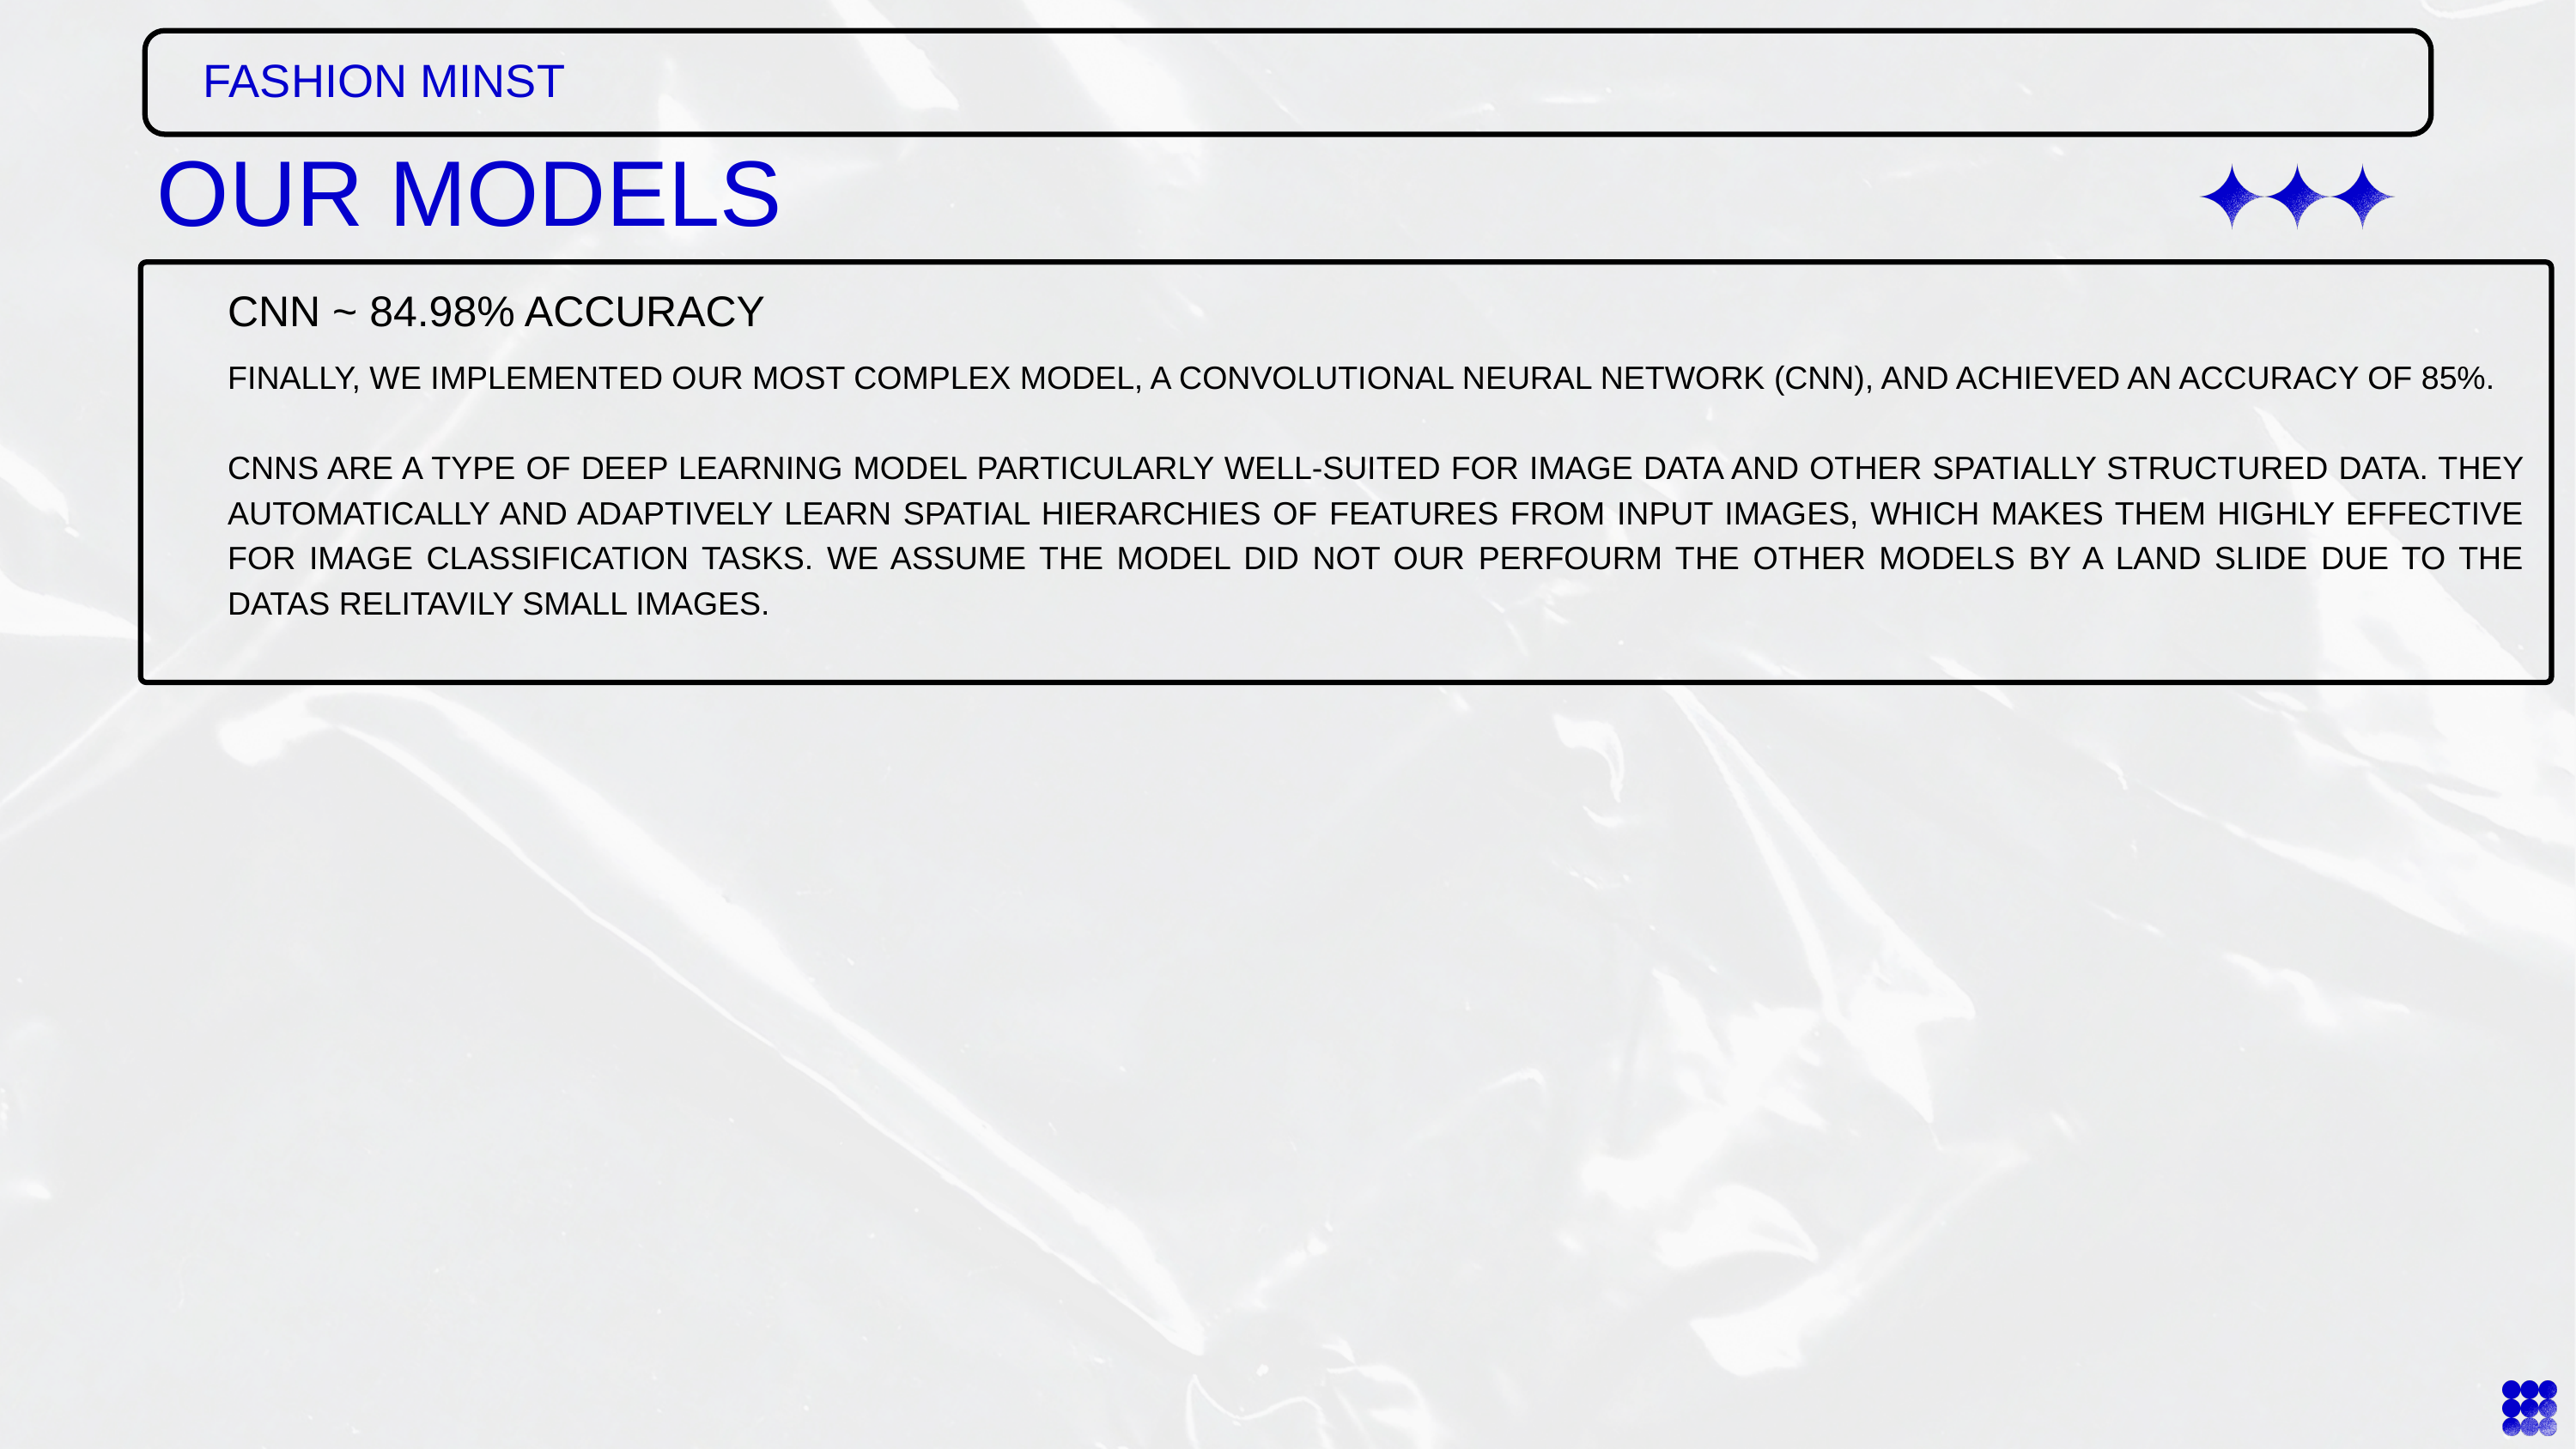

FASHION MINST
OUR MODELS

CNN ~ 84.98% ACCURACY
FINALLY, WE IMPLEMENTED OUR MOST COMPLEX MODEL, A CONVOLUTIONAL NEURAL NETWORK (CNN), AND ACHIEVED AN ACCURACY OF 85%.

CNNS ARE A TYPE OF DEEP LEARNING MODEL PARTICULARLY WELL-SUITED FOR IMAGE DATA AND OTHER SPATIALLY STRUCTURED DATA. THEY AUTOMATICALLY AND ADAPTIVELY LEARN SPATIAL HIERARCHIES OF FEATURES FROM INPUT IMAGES, WHICH MAKES THEM HIGHLY EFFECTIVE FOR IMAGE CLASSIFICATION TASKS. WE ASSUME THE MODEL DID NOT OUR PERFOURM THE OTHER MODELS BY A LAND SLIDE DUE TO THE DATAS RELITAVILY SMALL IMAGES.